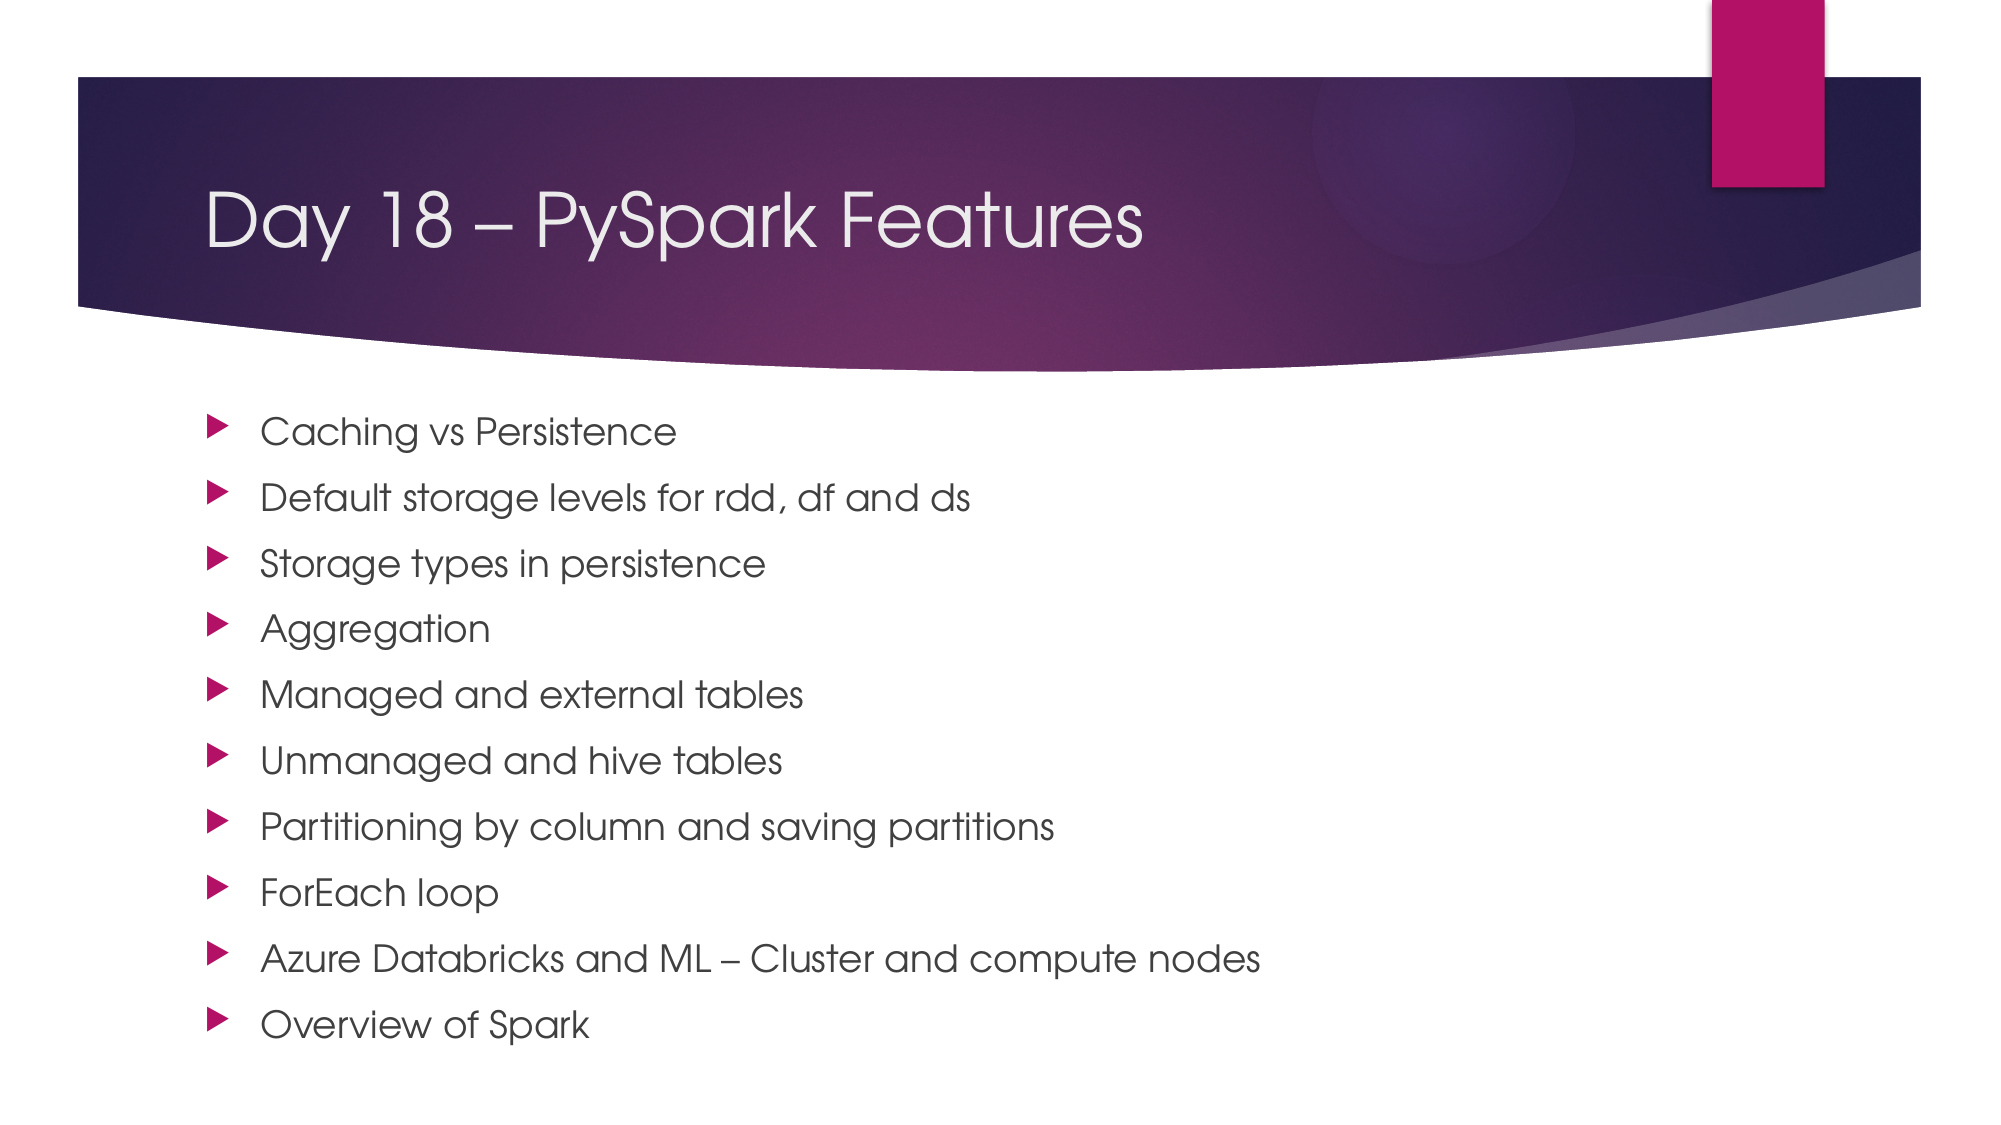

# Day 18 – PySpark Features
Caching vs Persistence
Default storage levels for rdd, df and ds
Storage types in persistence
Aggregation
Managed and external tables
Unmanaged and hive tables
Partitioning by column and saving partitions
ForEach loop
Azure Databricks and ML – Cluster and compute nodes
Overview of Spark